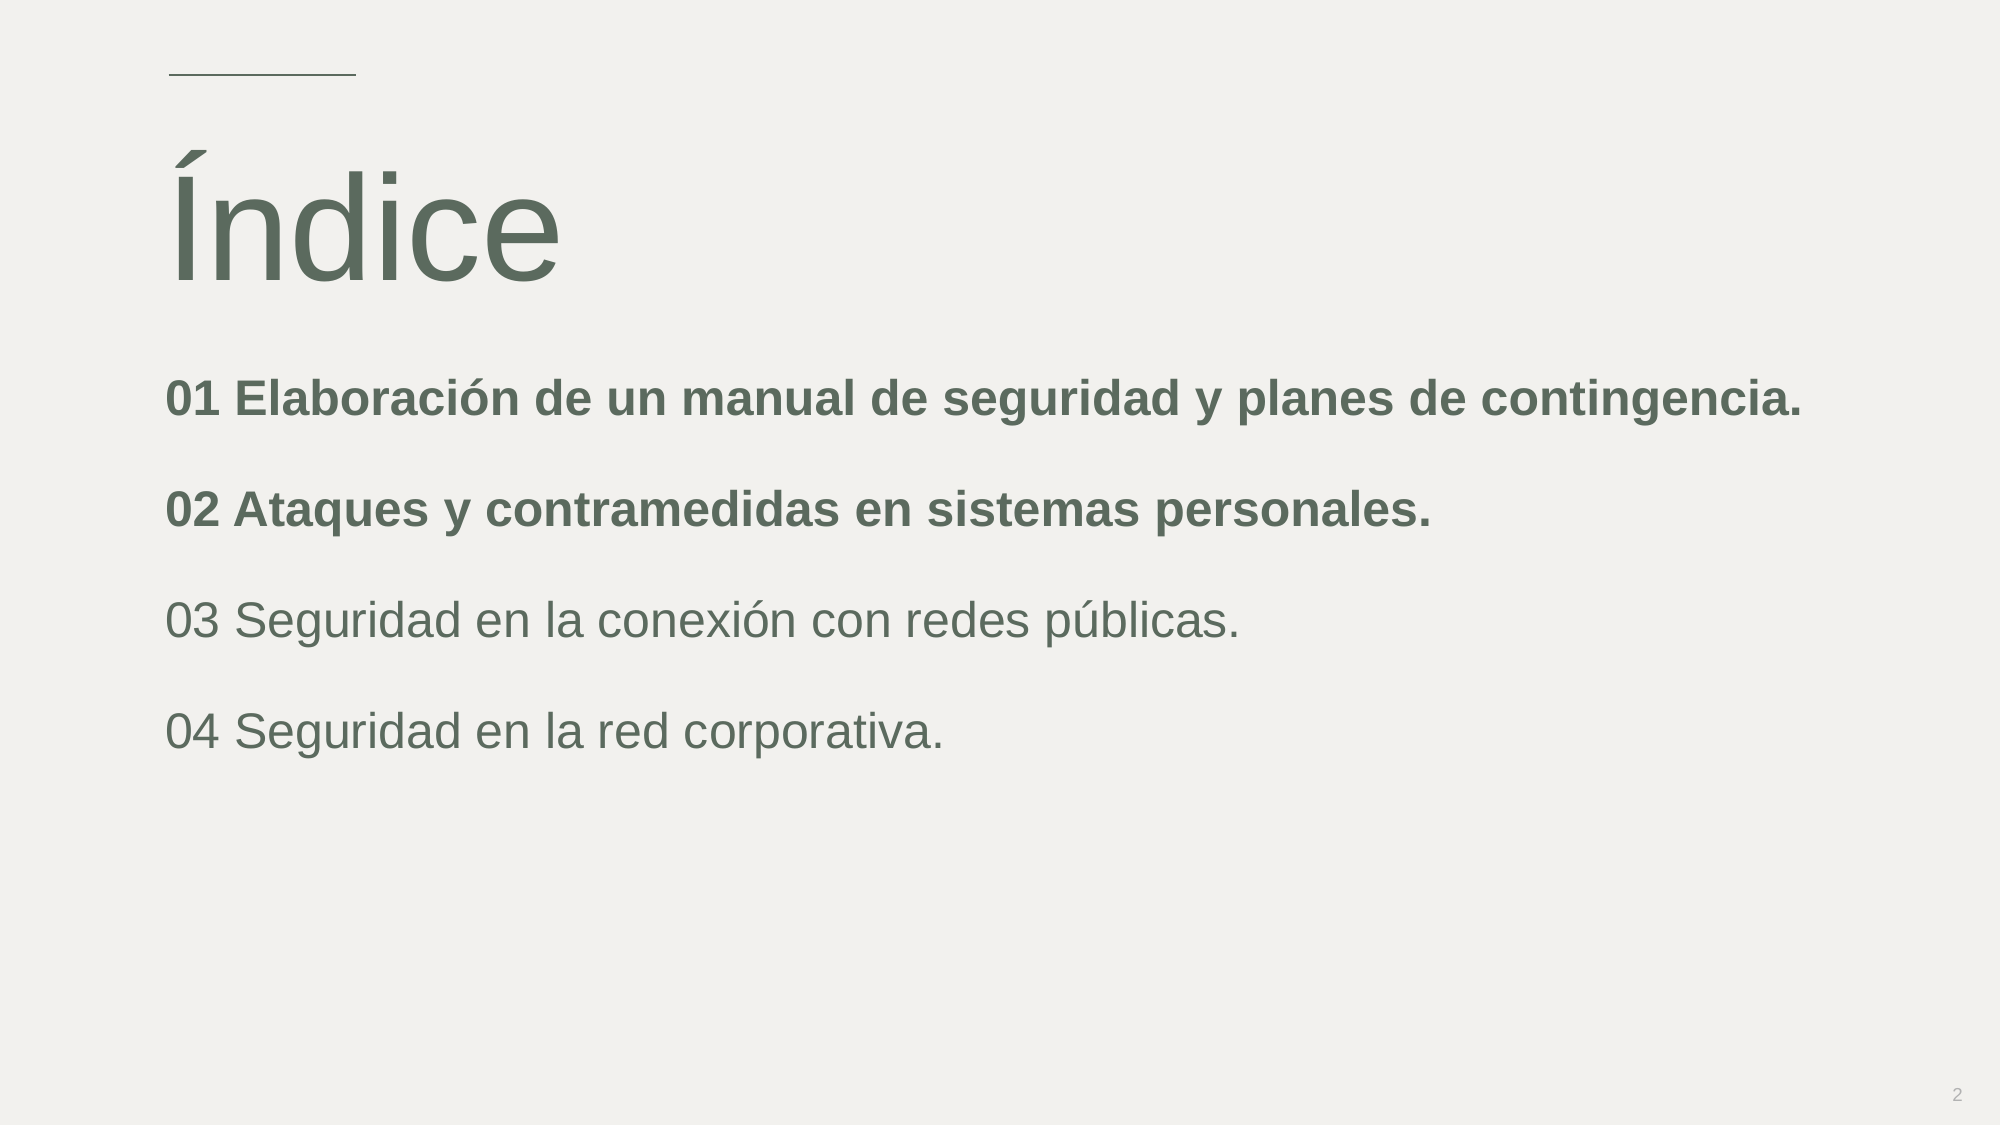

# Índice
01 Elaboración de un manual de seguridad y planes de contingencia.
02 Ataques y contramedidas en sistemas personales.
03 Seguridad en la conexión con redes públicas.
04 Seguridad en la red corporativa.

2